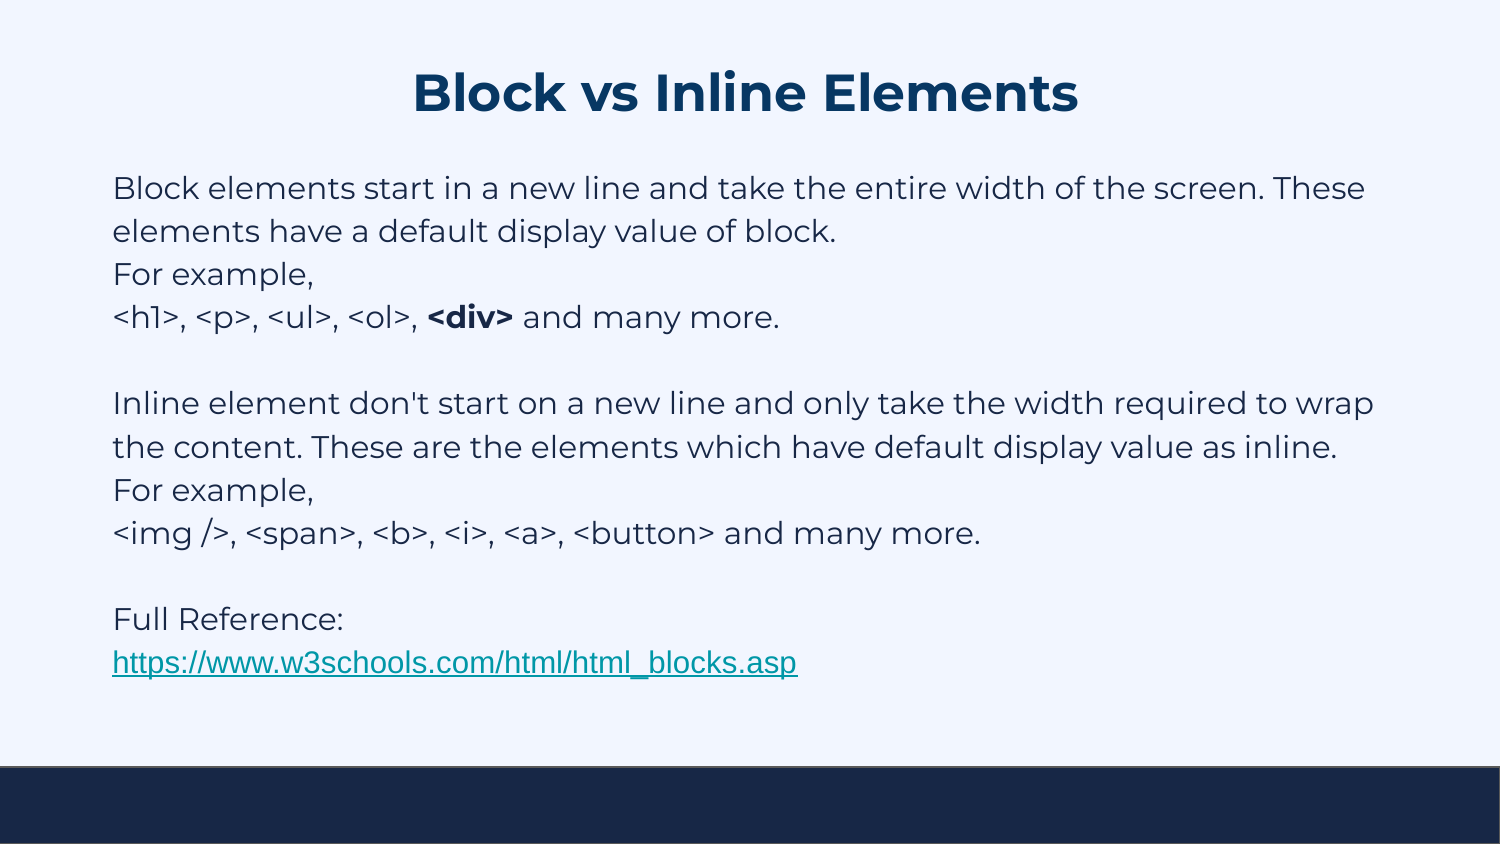

# Block vs Inline Elements
Block elements start in a new line and take the entire width of the screen. These elements have a default display value of block.
For example,
<h1>, <p>, <ul>, <ol>, <div> and many more.

Inline element don't start on a new line and only take the width required to wrap the content. These are the elements which have default display value as inline.
For example,
<img />, <span>, <b>, <i>, <a>, <button> and many more.

Full Reference:
https://www.w3schools.com/html/html_blocks.asp